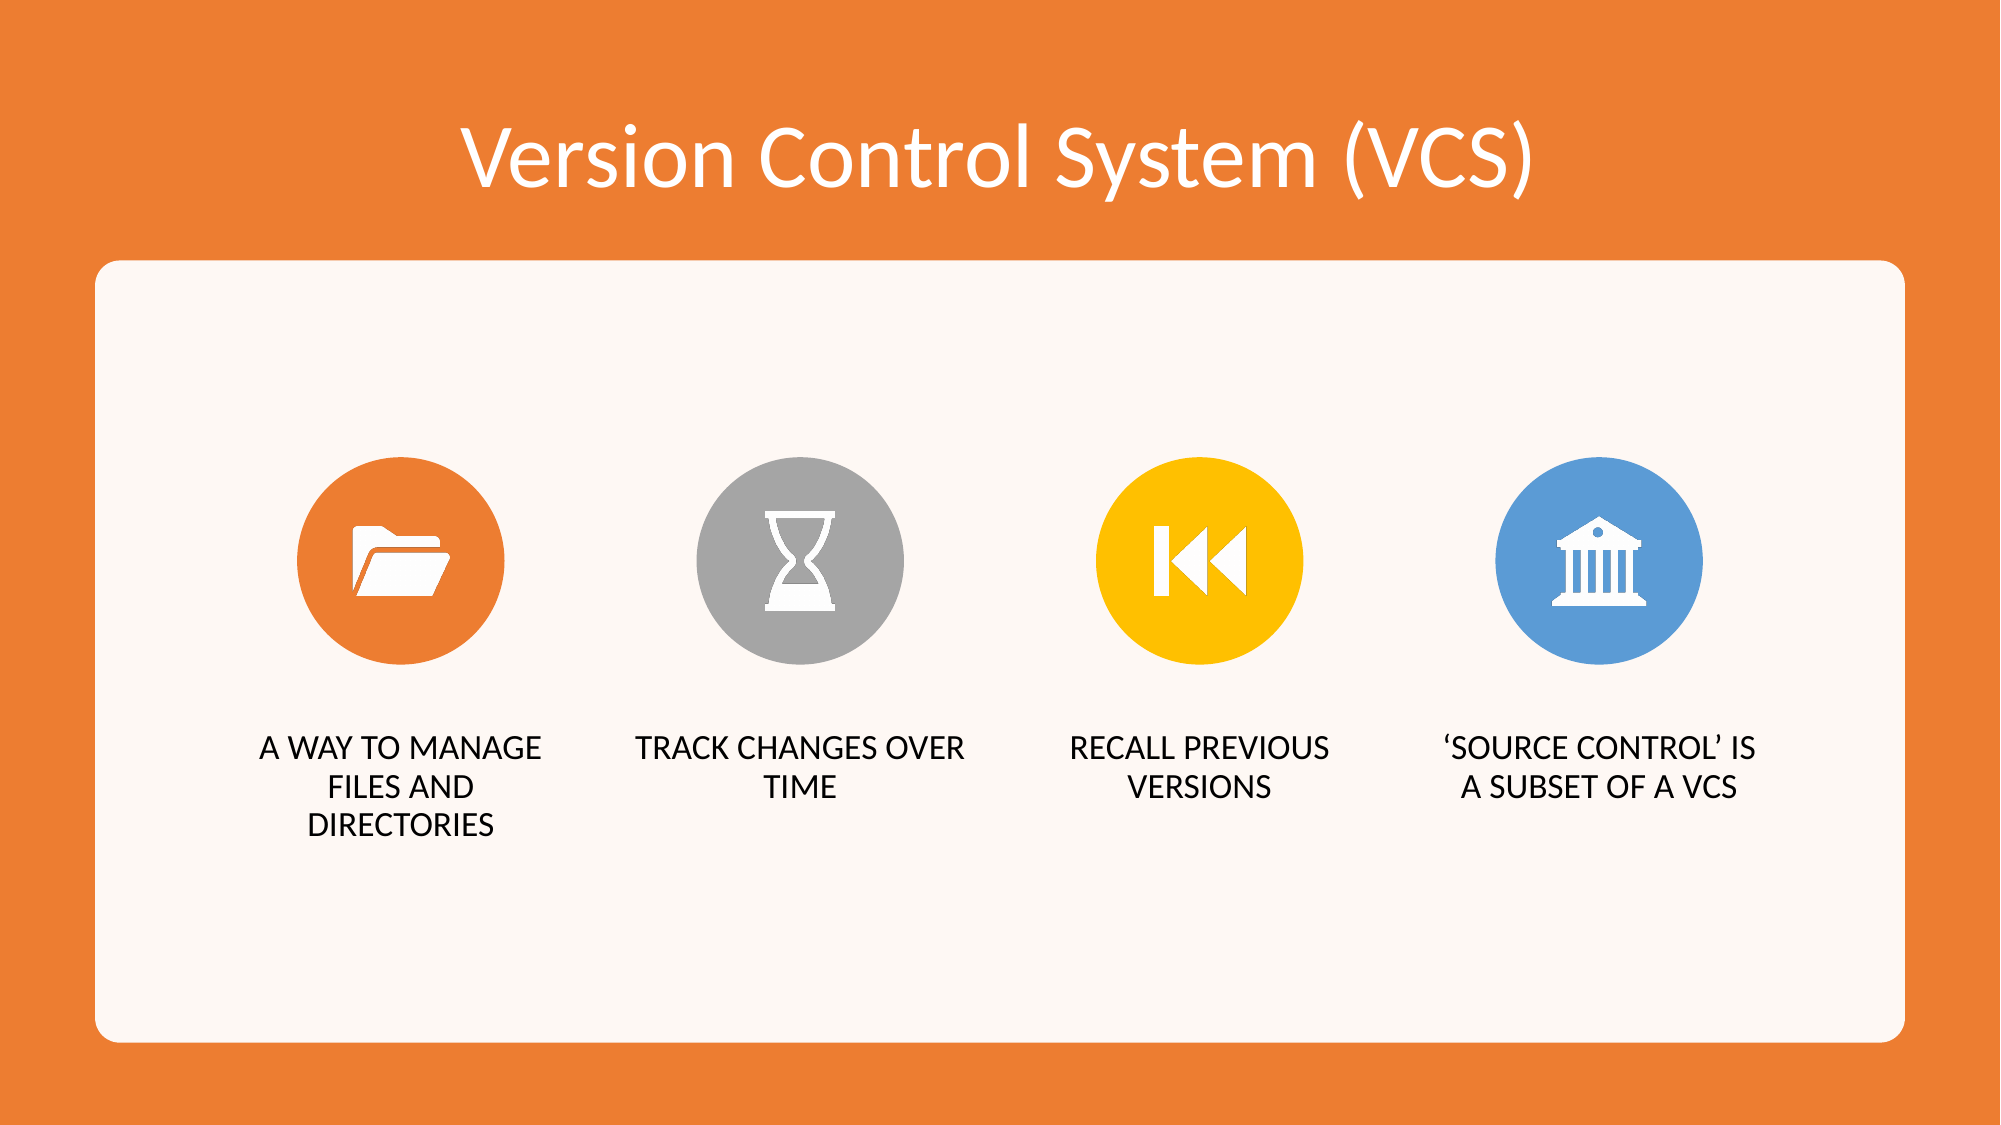

# Version Control System (VCS)

A way to manage files and directories
Track changes over time
Recall previous versions
‘Source control’ is a subset of a VCS